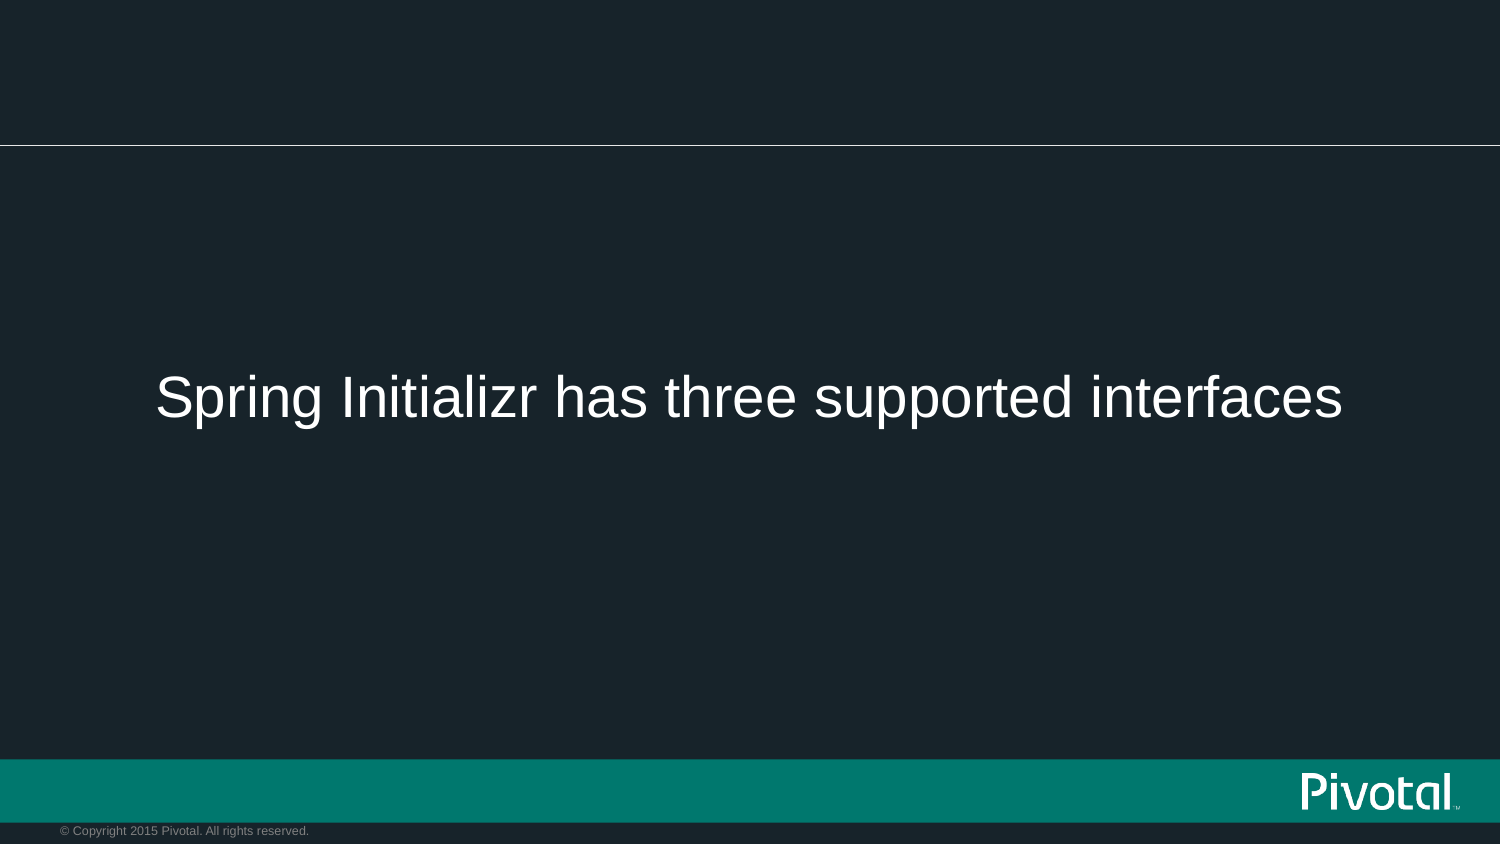

#
Spring Initializr has three supported interfaces